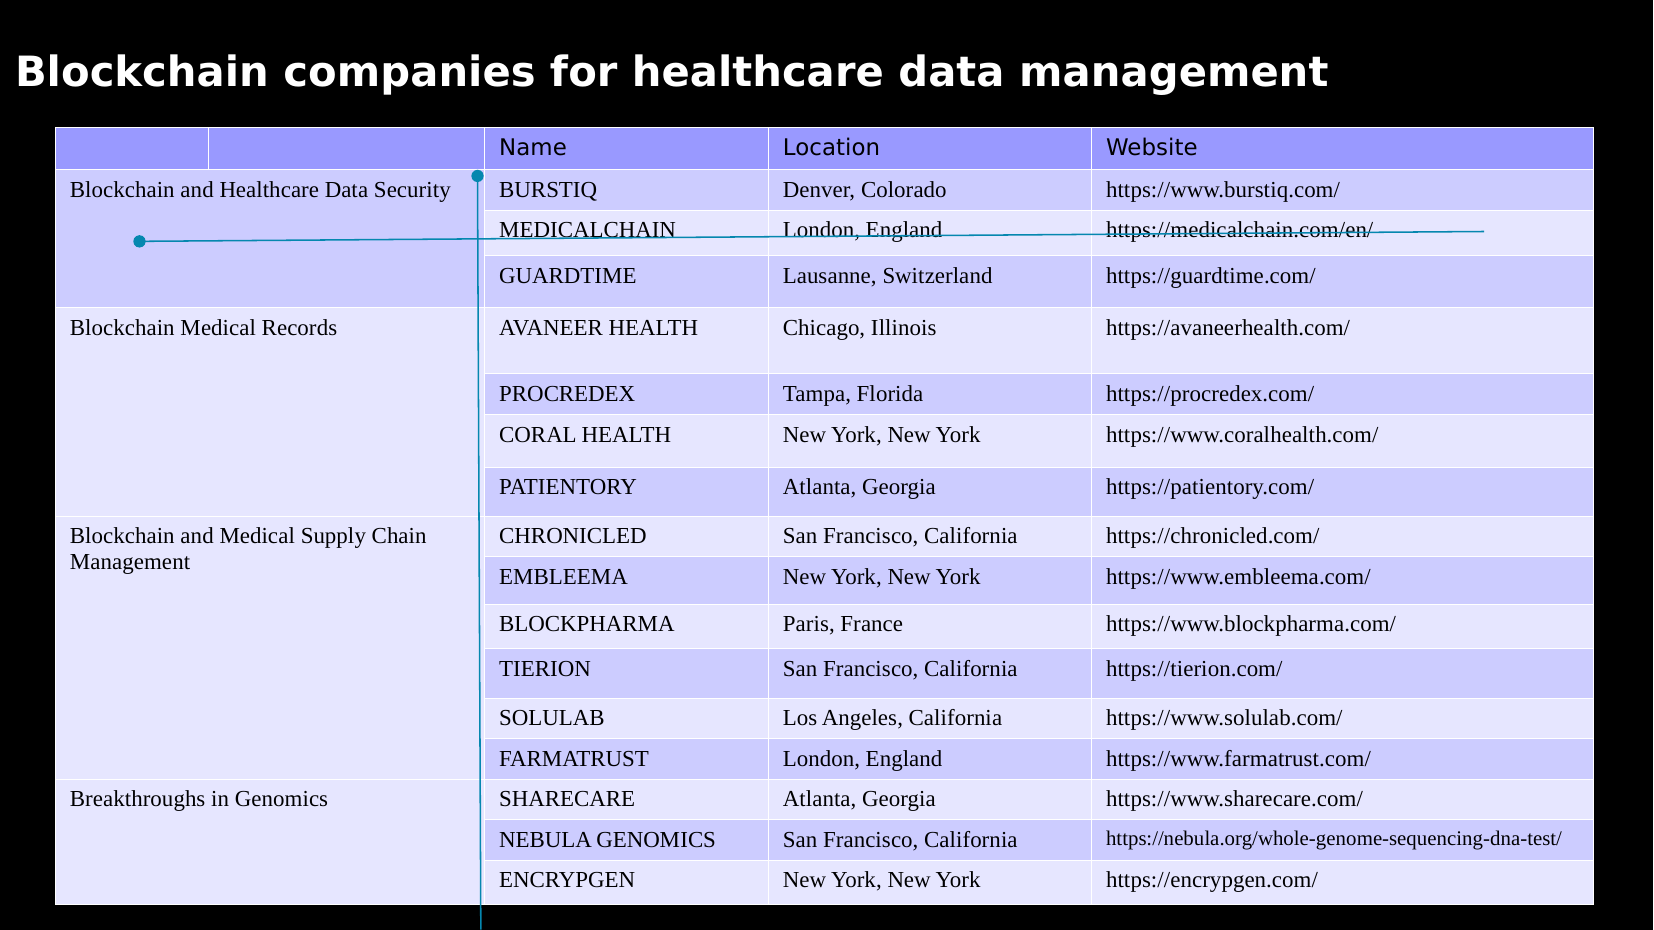

# Blockchain companies for healthcare data management
|  |  | Name | Location | Website |
| --- | --- | --- | --- | --- |
| Blockchain and Healthcare Data Security |  | BURSTIQ | Denver, Colorado | https://www.burstiq.com/ |
|  |  | MEDICALCHAIN | London, England | https://medicalchain.com/en/ |
|  |  | GUARDTIME | Lausanne, Switzerland | https://guardtime.com/ |
| Blockchain Medical Records |  | AVANEER HEALTH | Chicago, Illinois | https://avaneerhealth.com/ |
|  |  | PROCREDEX | Tampa, Florida | https://procredex.com/ |
|  |  | CORAL HEALTH | New York, New York | https://www.coralhealth.com/ |
|  |  | PATIENTORY | Atlanta, Georgia | https://patientory.com/ |
| Blockchain and Medical Supply Chain Management |  | CHRONICLED | San Francisco, California | https://chronicled.com/ |
|  |  | EMBLEEMA | New York, New York | https://www.embleema.com/ |
|  |  | BLOCKPHARMA | Paris, France | https://www.blockpharma.com/ |
|  |  | TIERION | San Francisco, California | https://tierion.com/ |
|  |  | SOLULAB | Los Angeles, California | https://www.solulab.com/ |
|  |  | FARMATRUST | London, England | https://www.farmatrust.com/ |
| Breakthroughs in Genomics |  | SHARECARE | Atlanta, Georgia | https://www.sharecare.com/ |
|  |  | NEBULA GENOMICS | San Francisco, California | https://nebula.org/whole-genome-sequencing-dna-test/ |
|  |  | ENCRYPGEN | New York, New York | https://encrypgen.com/ |